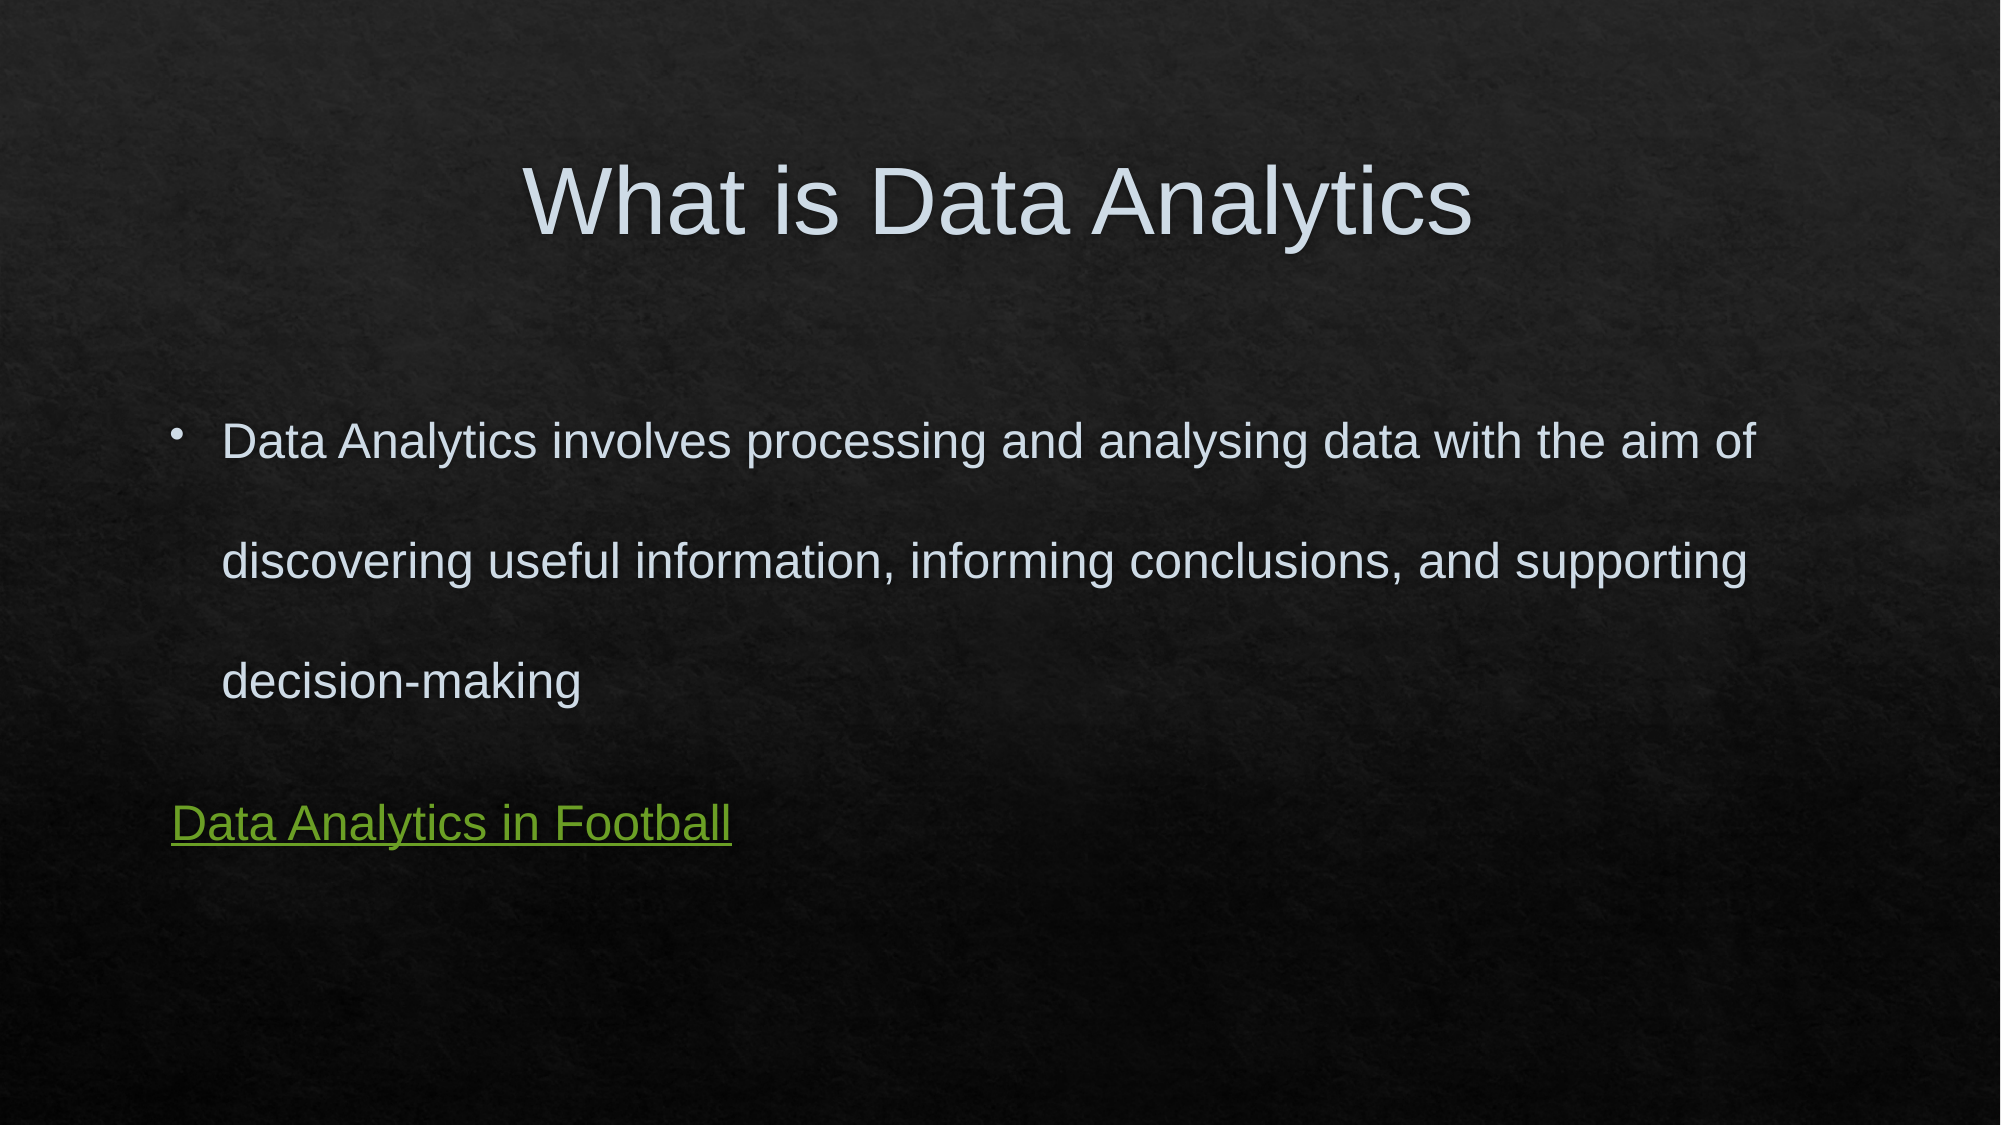

# What is Data Analytics
Data Analytics involves processing and analysing data with the aim of discovering useful information, informing conclusions, and supporting decision-making
Data Analytics in Football